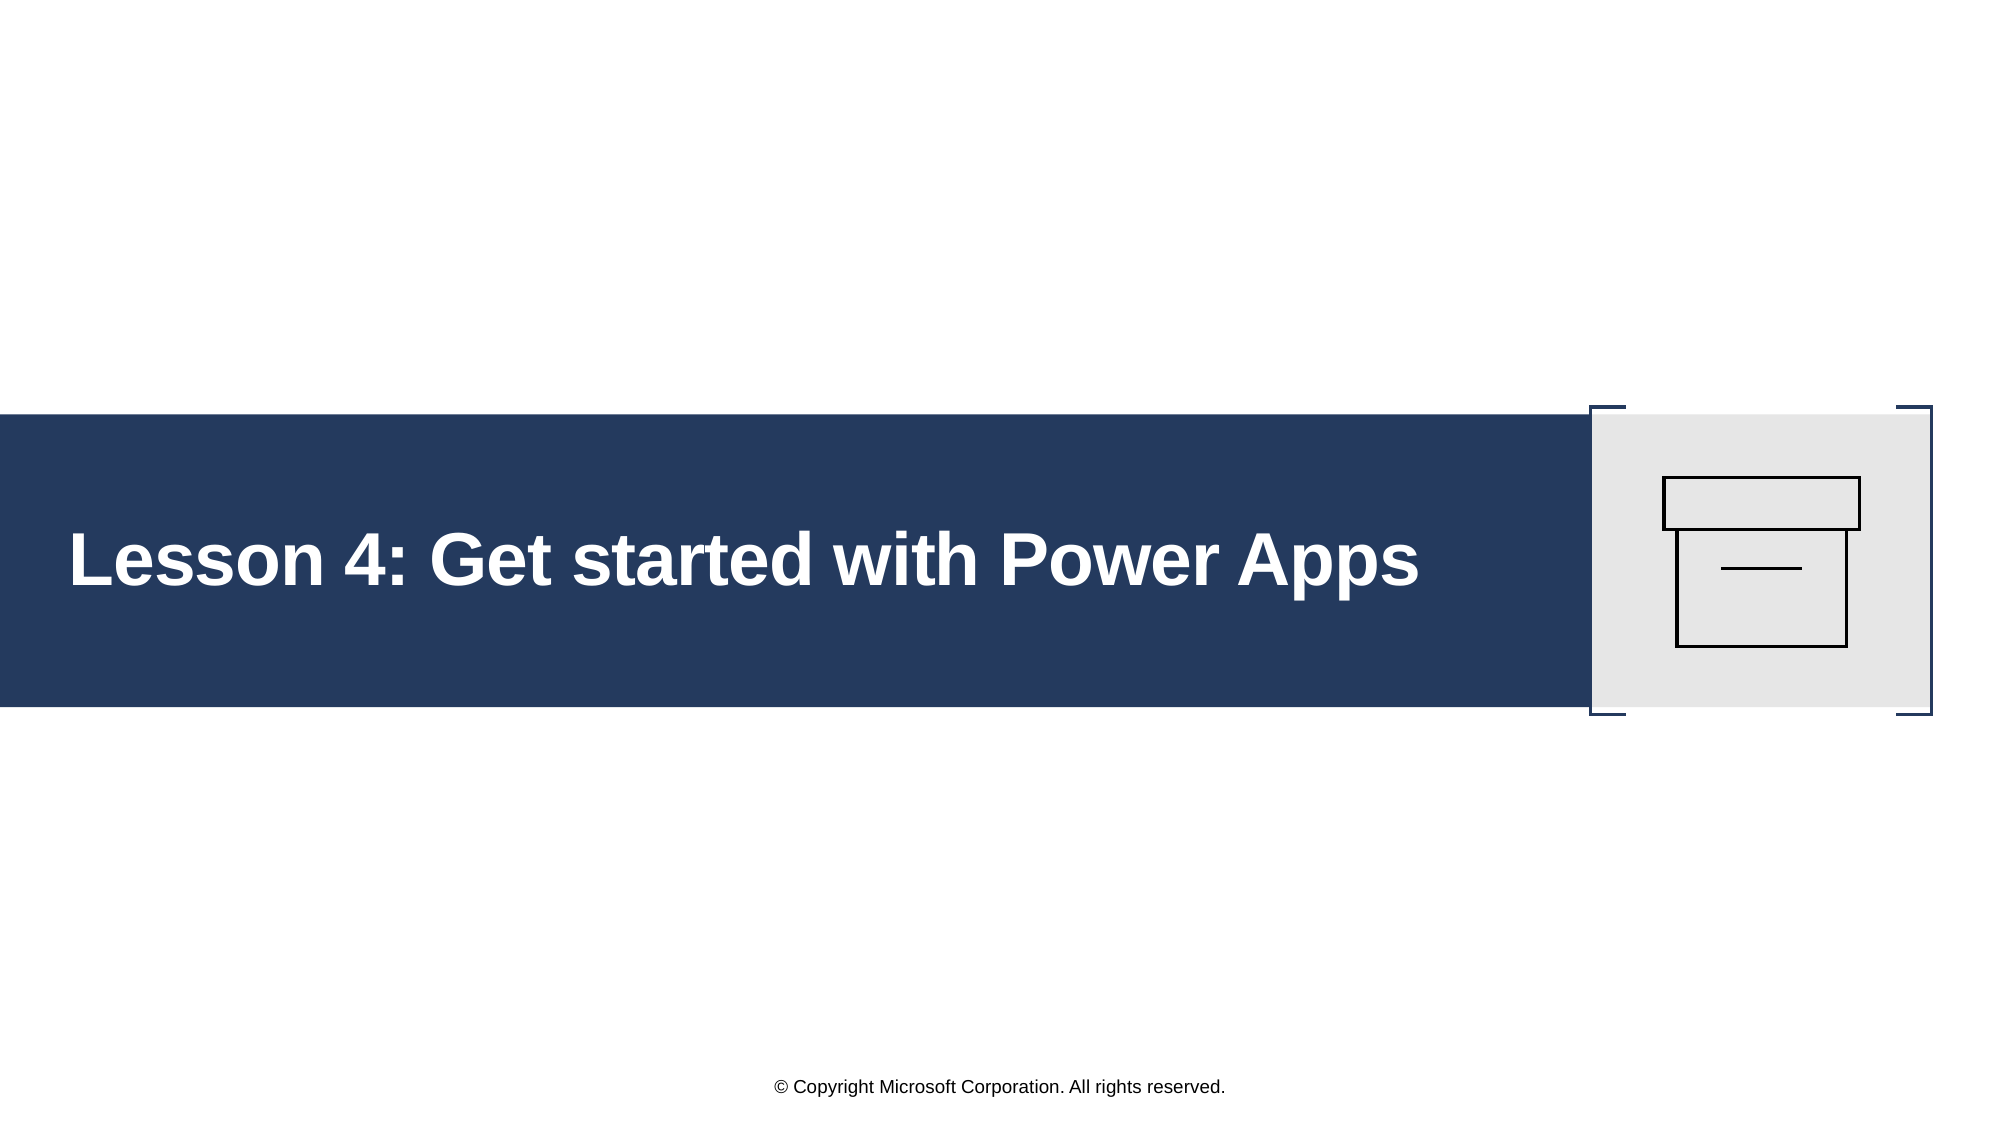

# Lesson 4: Get started with Power Apps